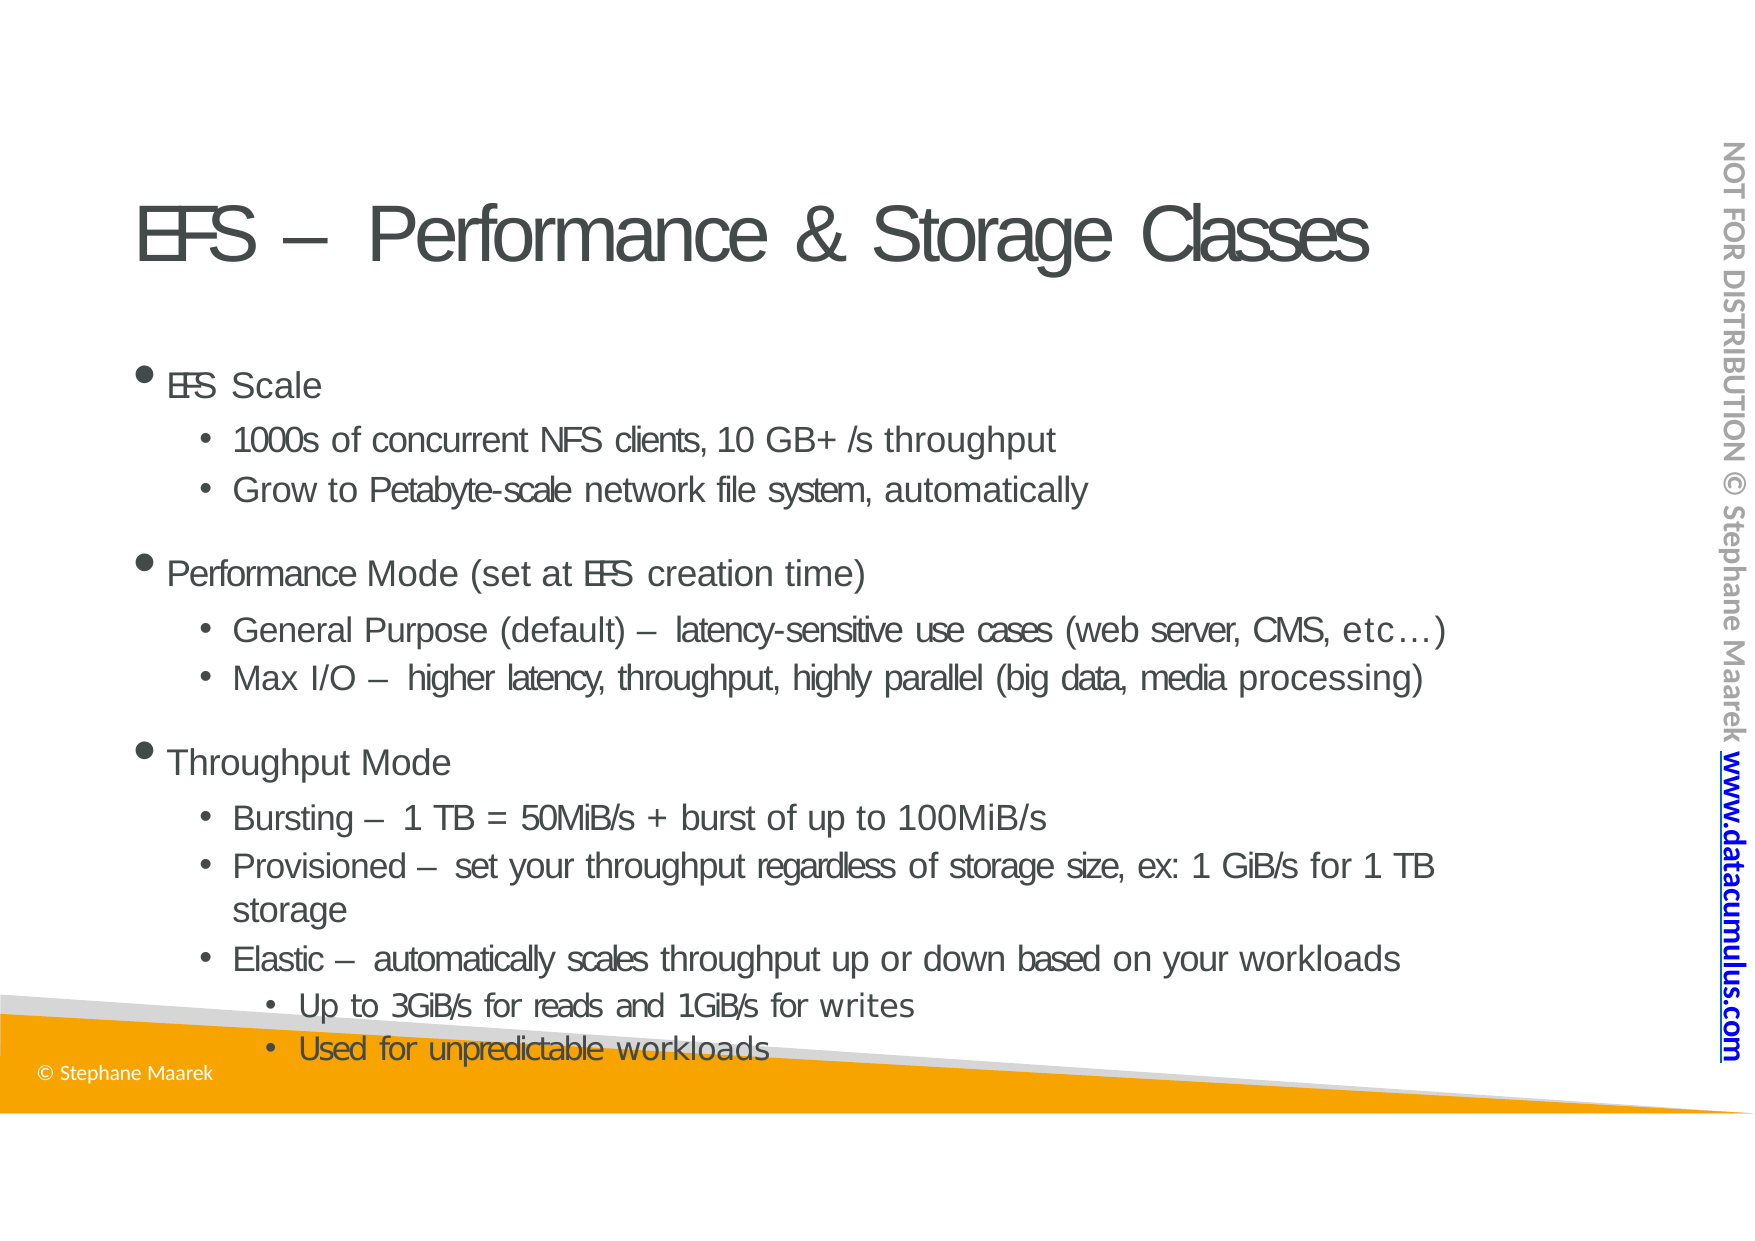

NOT FOR DISTRIBUTION © Stephane Maarek www.datacumulus.com
# EFS – Performance & Storage Classes
EFS Scale
1000s of concurrent NFS clients, 10 GB+ /s throughput
Grow to Petabyte-scale network file system, automatically
Performance Mode (set at EFS creation time)
General Purpose (default) – latency-sensitive use cases (web server, CMS, etc…)
Max I/O – higher latency, throughput, highly parallel (big data, media processing)
Throughput Mode
Bursting – 1 TB = 50MiB/s + burst of up to 100MiB/s
Provisioned – set your throughput regardless of storage size, ex: 1 GiB/s for 1 TB storage
Elastic – automatically scales throughput up or down based on your workloads
Up to 3GiB/s for reads and 1GiB/s for writes
Used for unpredictable workloads
© Stephane Maarek